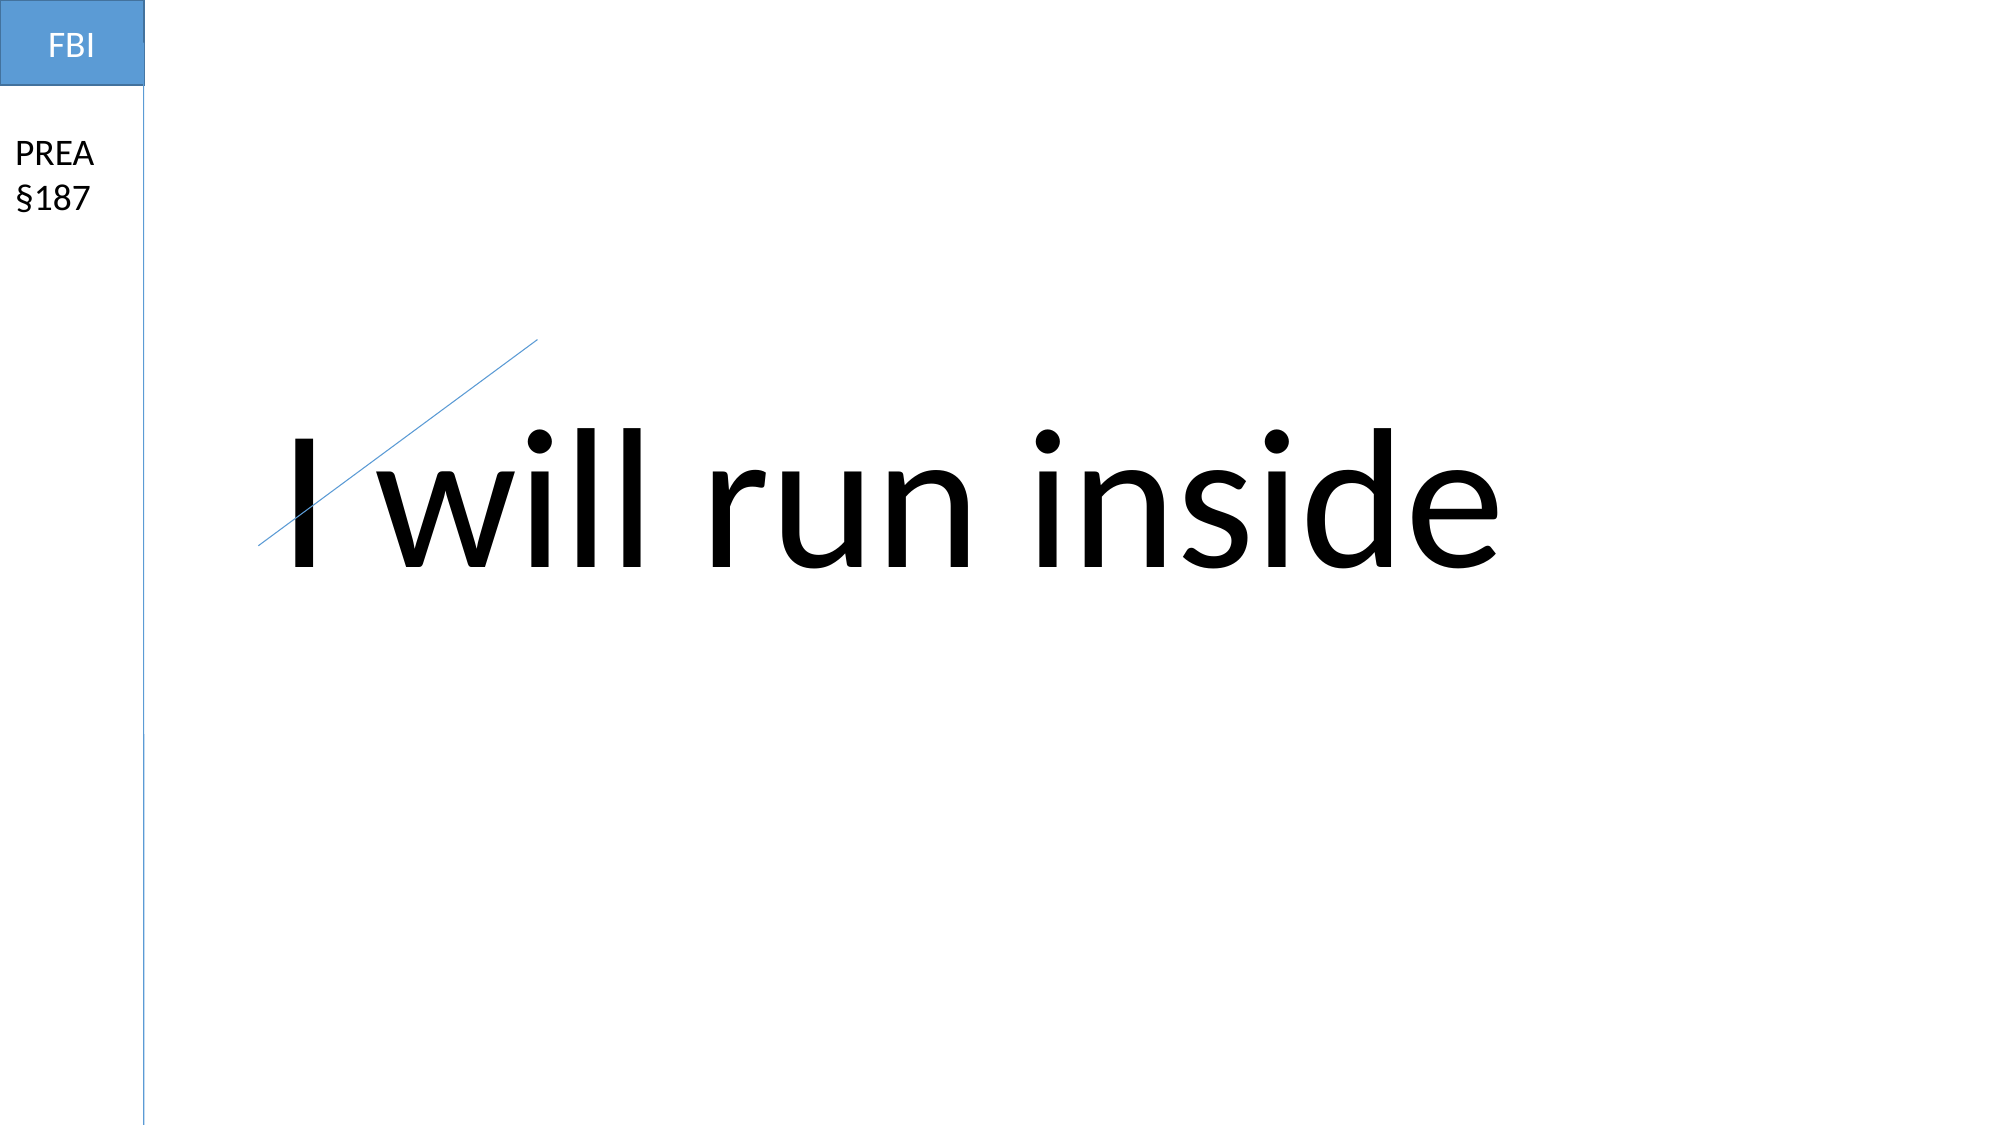

FBI
PREA
§187

I will run inside